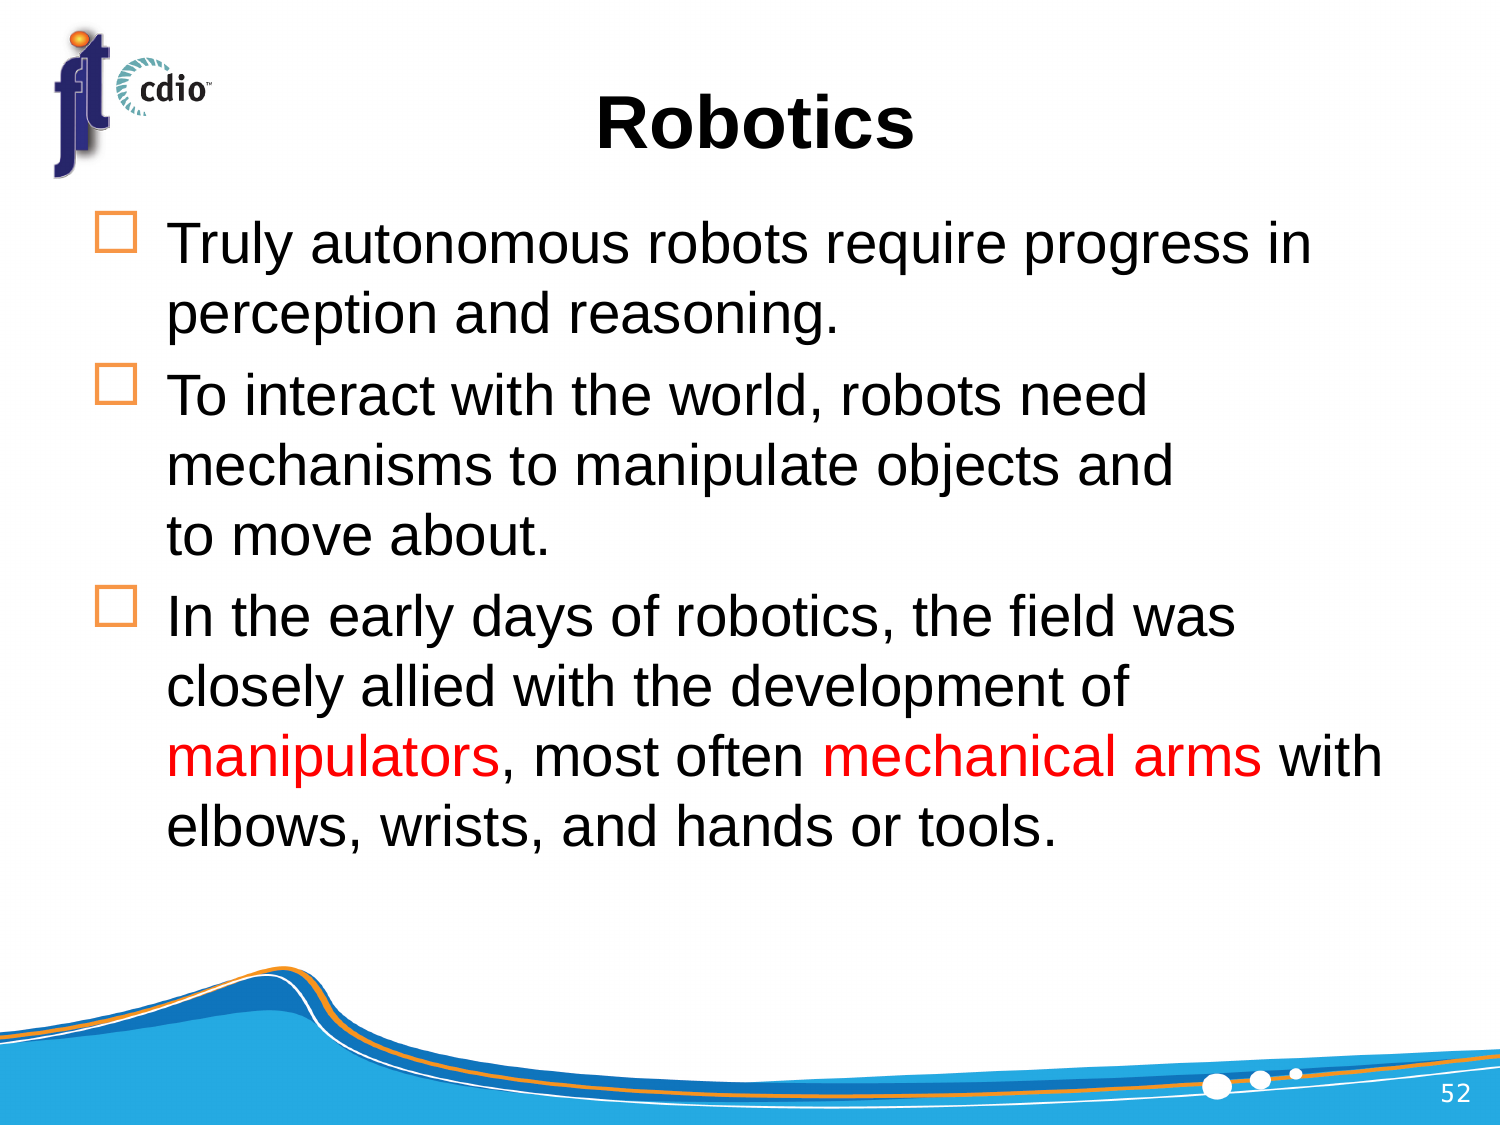

# Robotics
Truly autonomous robots require progress in perception and reasoning.
To interact with the world, robots need mechanisms to manipulate objects and
to move about.
In the early days of robotics, the field was closely allied with the development of manipulators, most often mechanical arms with elbows, wrists, and hands or tools.
52